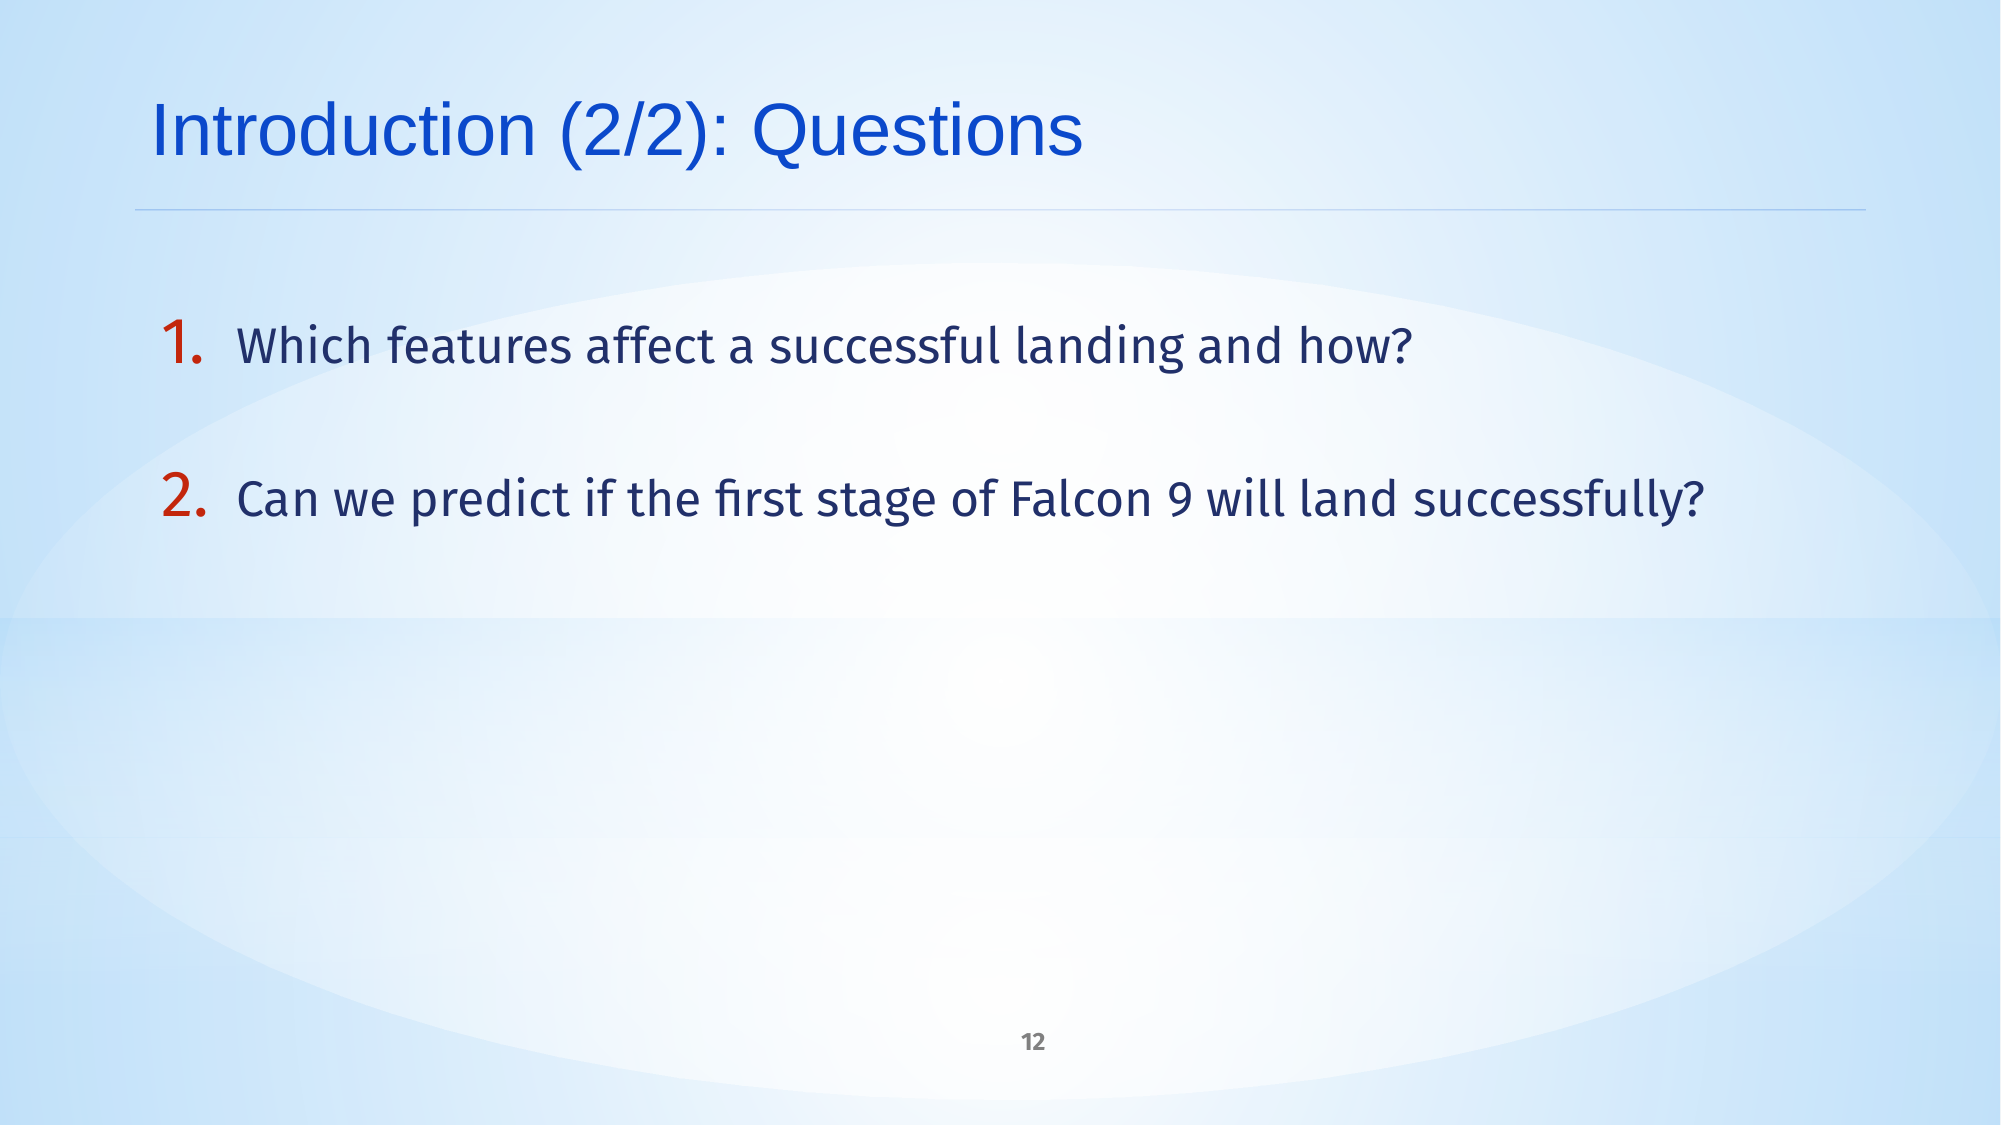

Introduction (2/2): Questions

Which features affect a successful landing and how?

Can we predict if the first stage of Falcon 9 will land successfully?
12